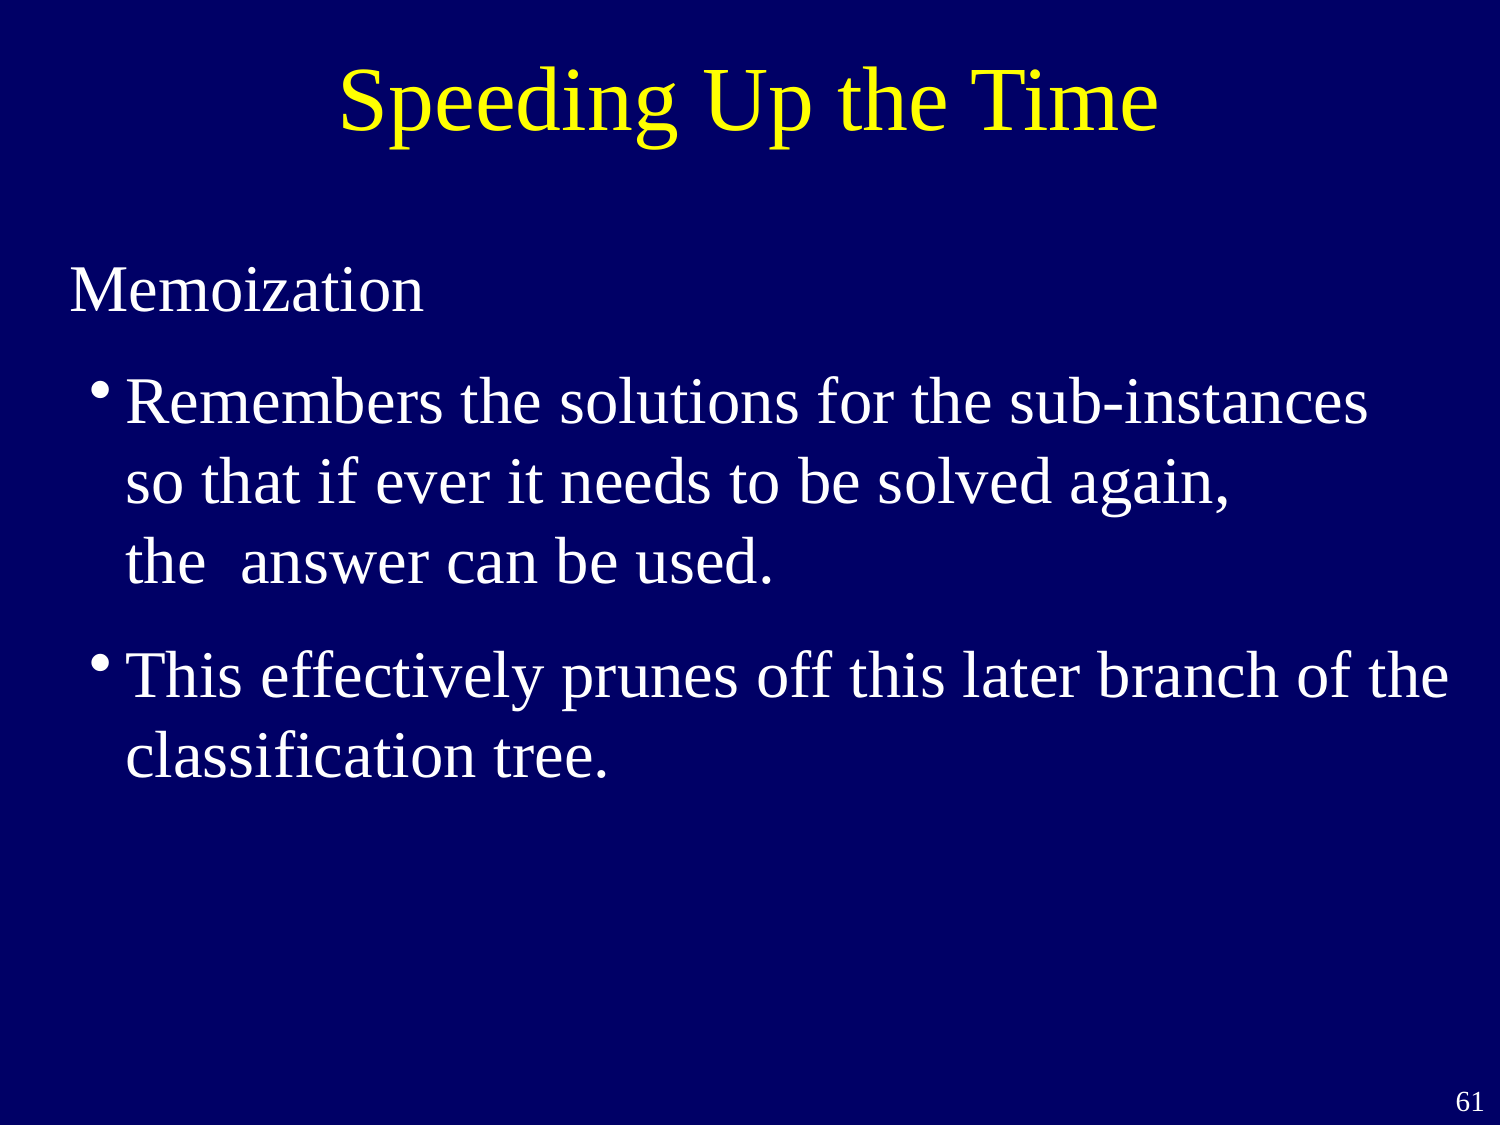

Speeding Up the Time
Memoization
Remembers the solutions for the sub-instances
so that if ever it needs to be solved again,
the  answer can be used.
This effectively prunes off this later branch of the classification tree.